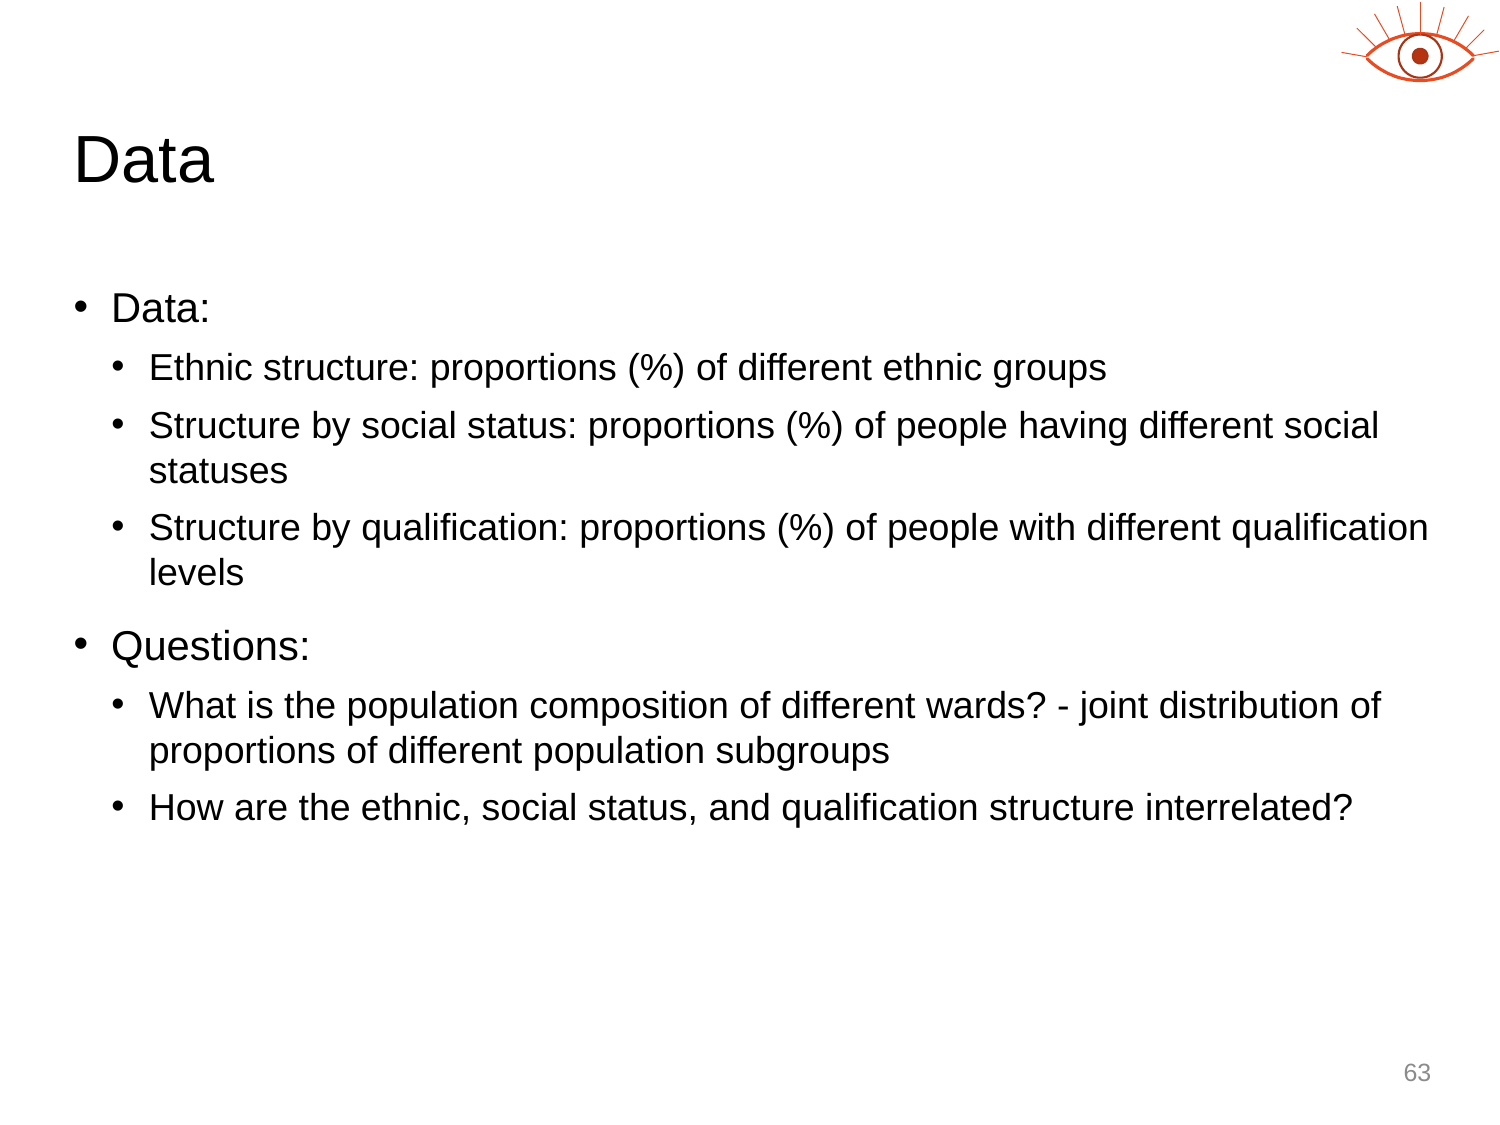

# Data
Data:
Ethnic structure: proportions (%) of different ethnic groups
Structure by social status: proportions (%) of people having different social statuses
Structure by qualification: proportions (%) of people with different qualification levels
Questions:
What is the population composition of different wards? - joint distribution of proportions of different population subgroups
How are the ethnic, social status, and qualification structure interrelated?
63